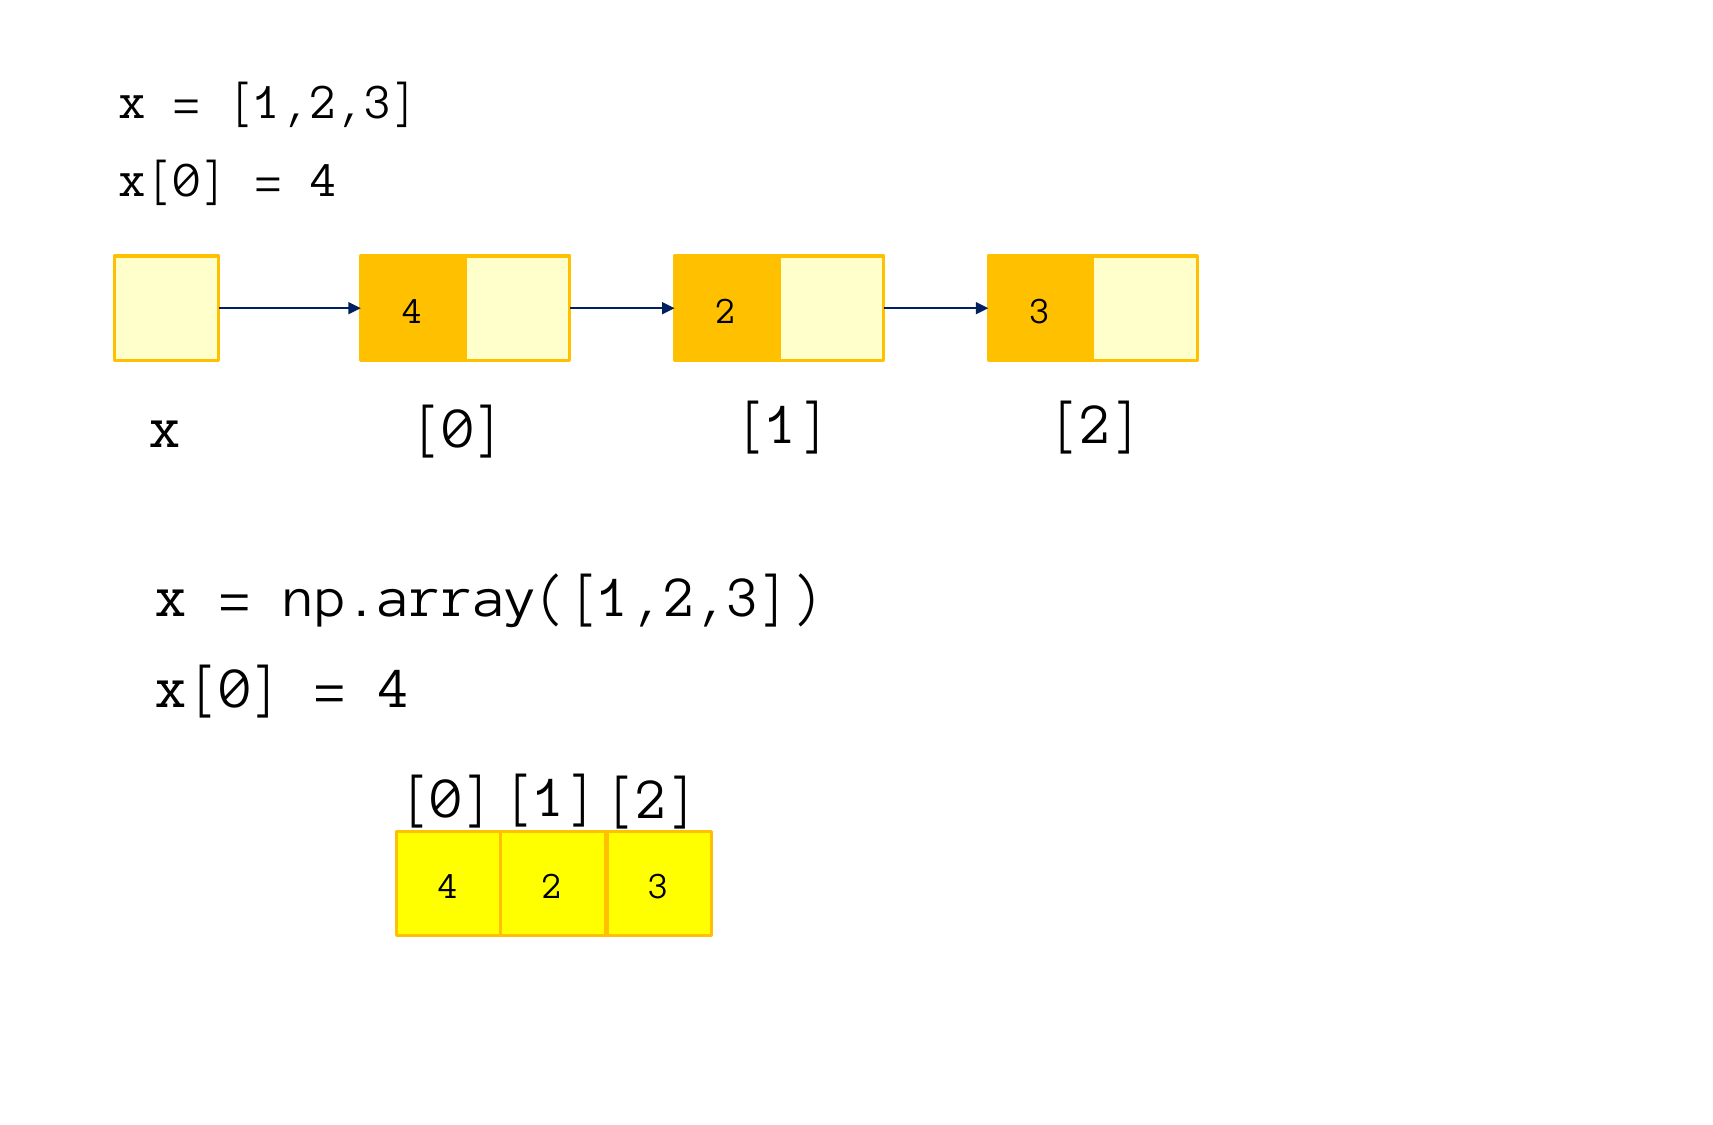

x = [1,2,3]
x[0] = 4

4

2

3

[1]
[2]
[0]
x
x = np.array([1,2,3])
x[0] = 4
[1]
[0]
[2]
4
2
3